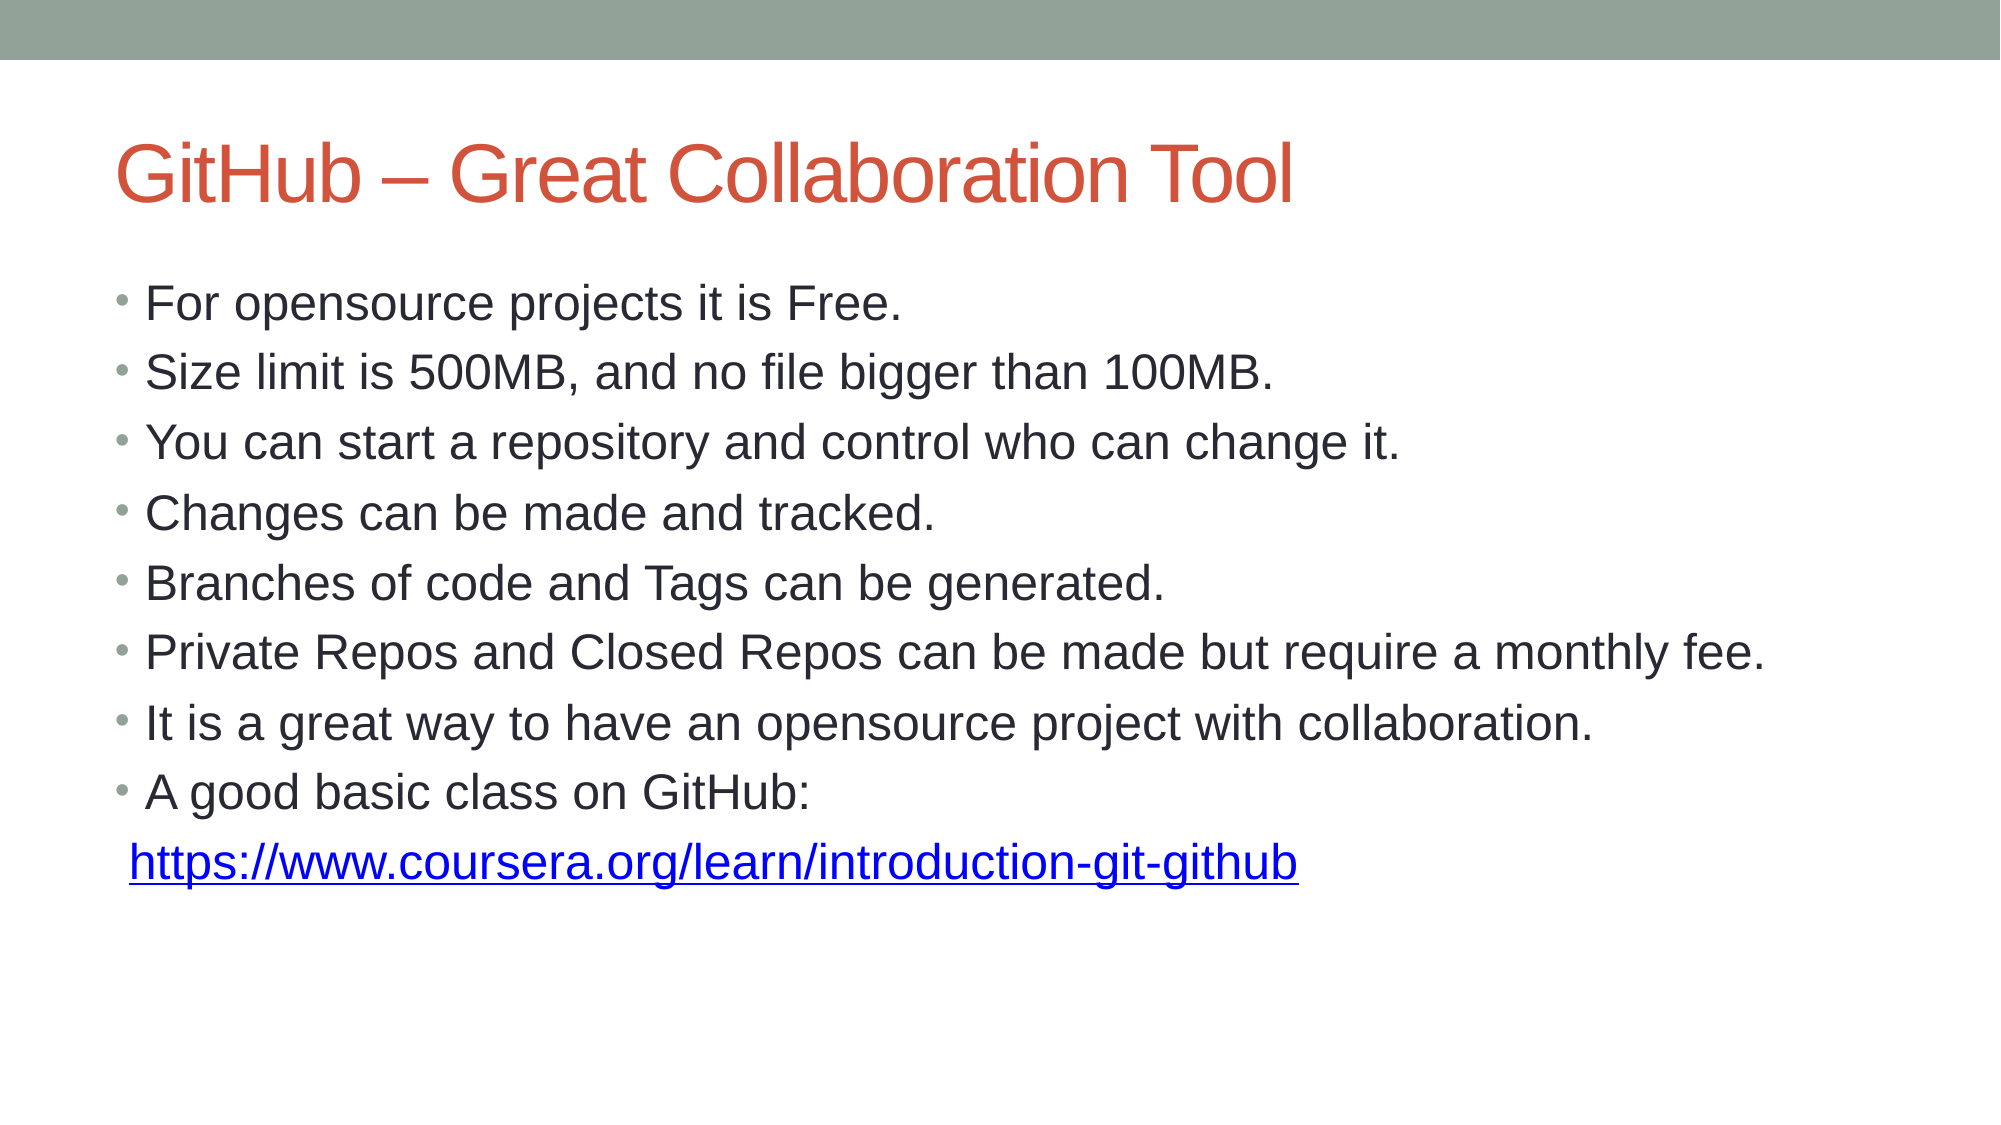

# GitHub – Great Collaboration Tool
For opensource projects it is Free.
Size limit is 500MB, and no file bigger than 100MB.
You can start a repository and control who can change it.
Changes can be made and tracked.
Branches of code and Tags can be generated.
Private Repos and Closed Repos can be made but require a monthly fee.
It is a great way to have an opensource project with collaboration.
A good basic class on GitHub:
 https://www.coursera.org/learn/introduction-git-github